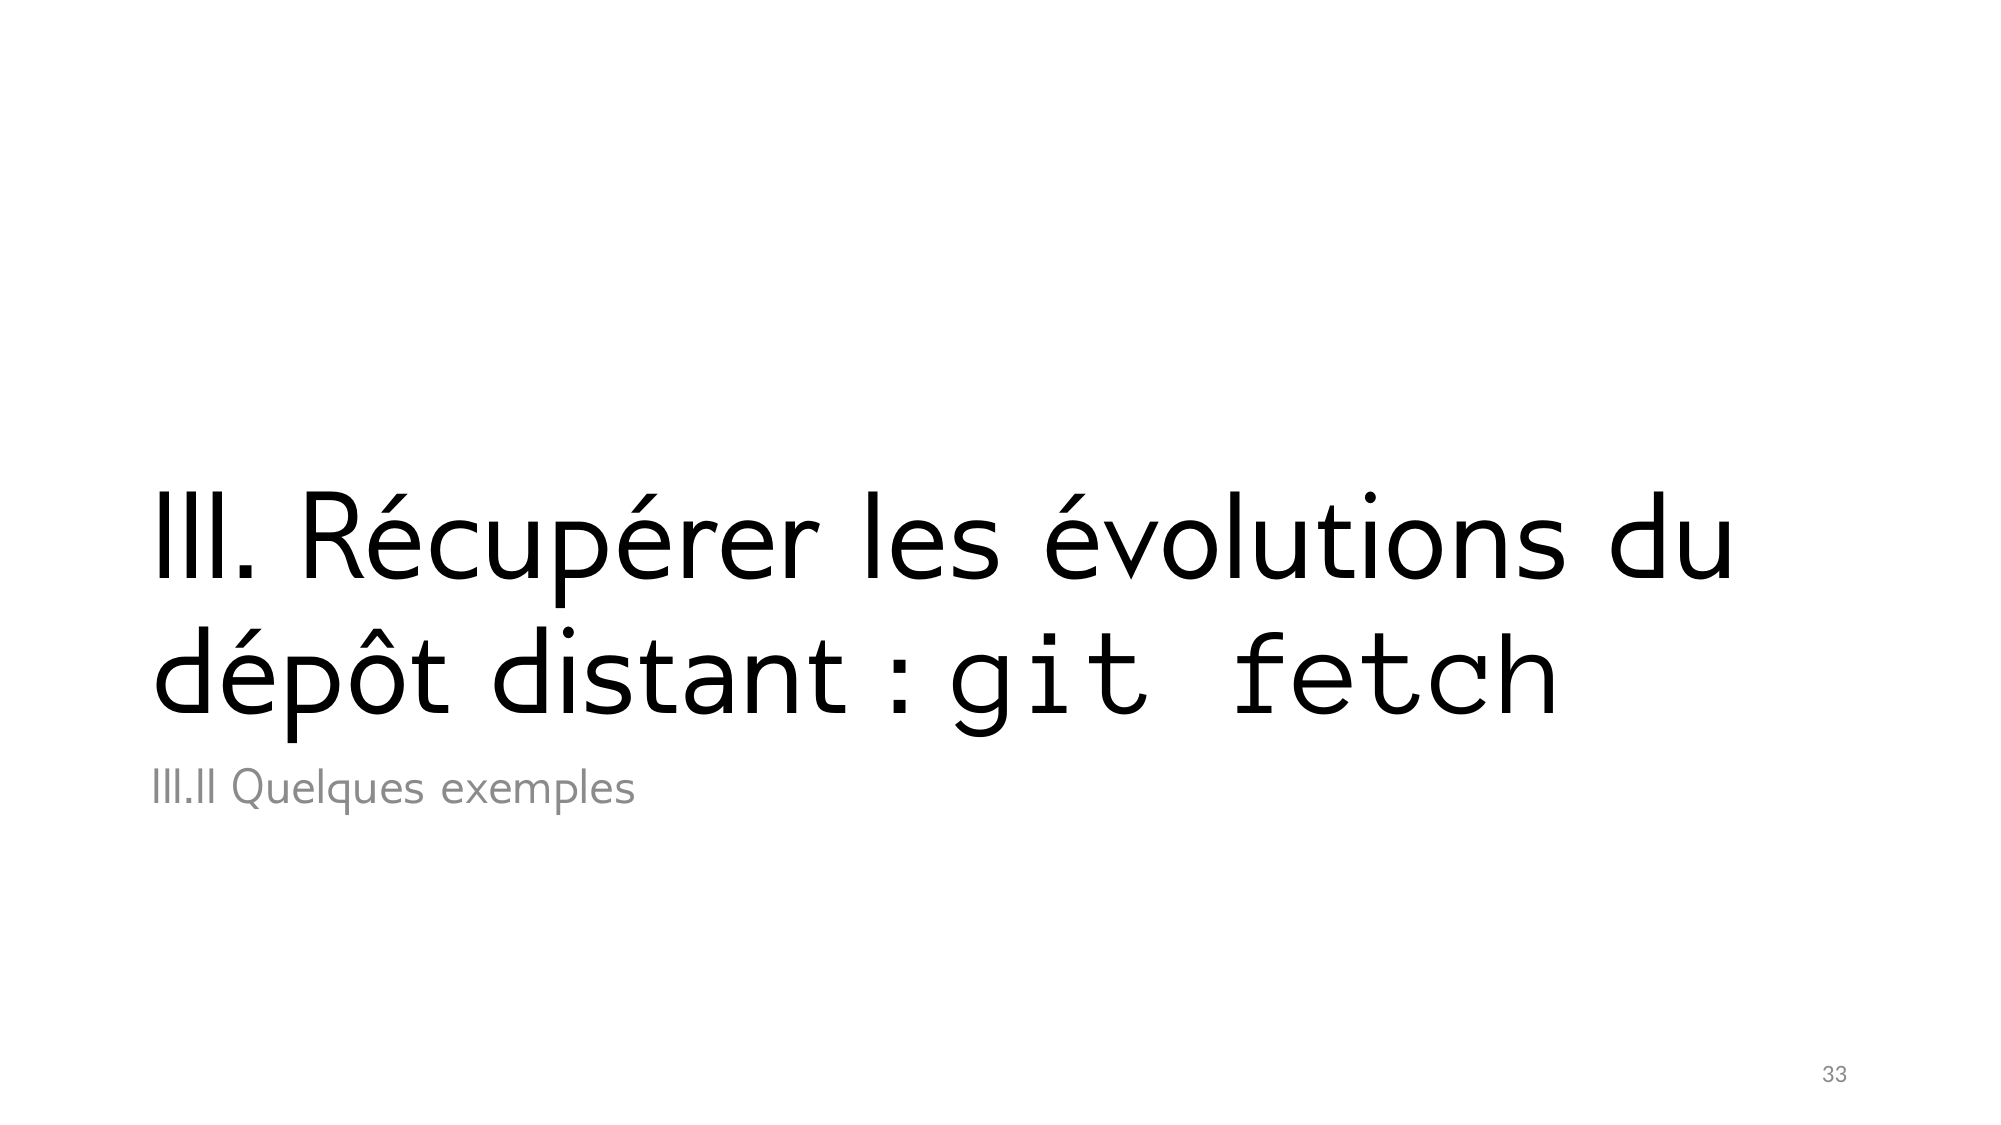

# III. Récupérer les évolutions du dépôt distant : git fetch
III.II Quelques exemples
33